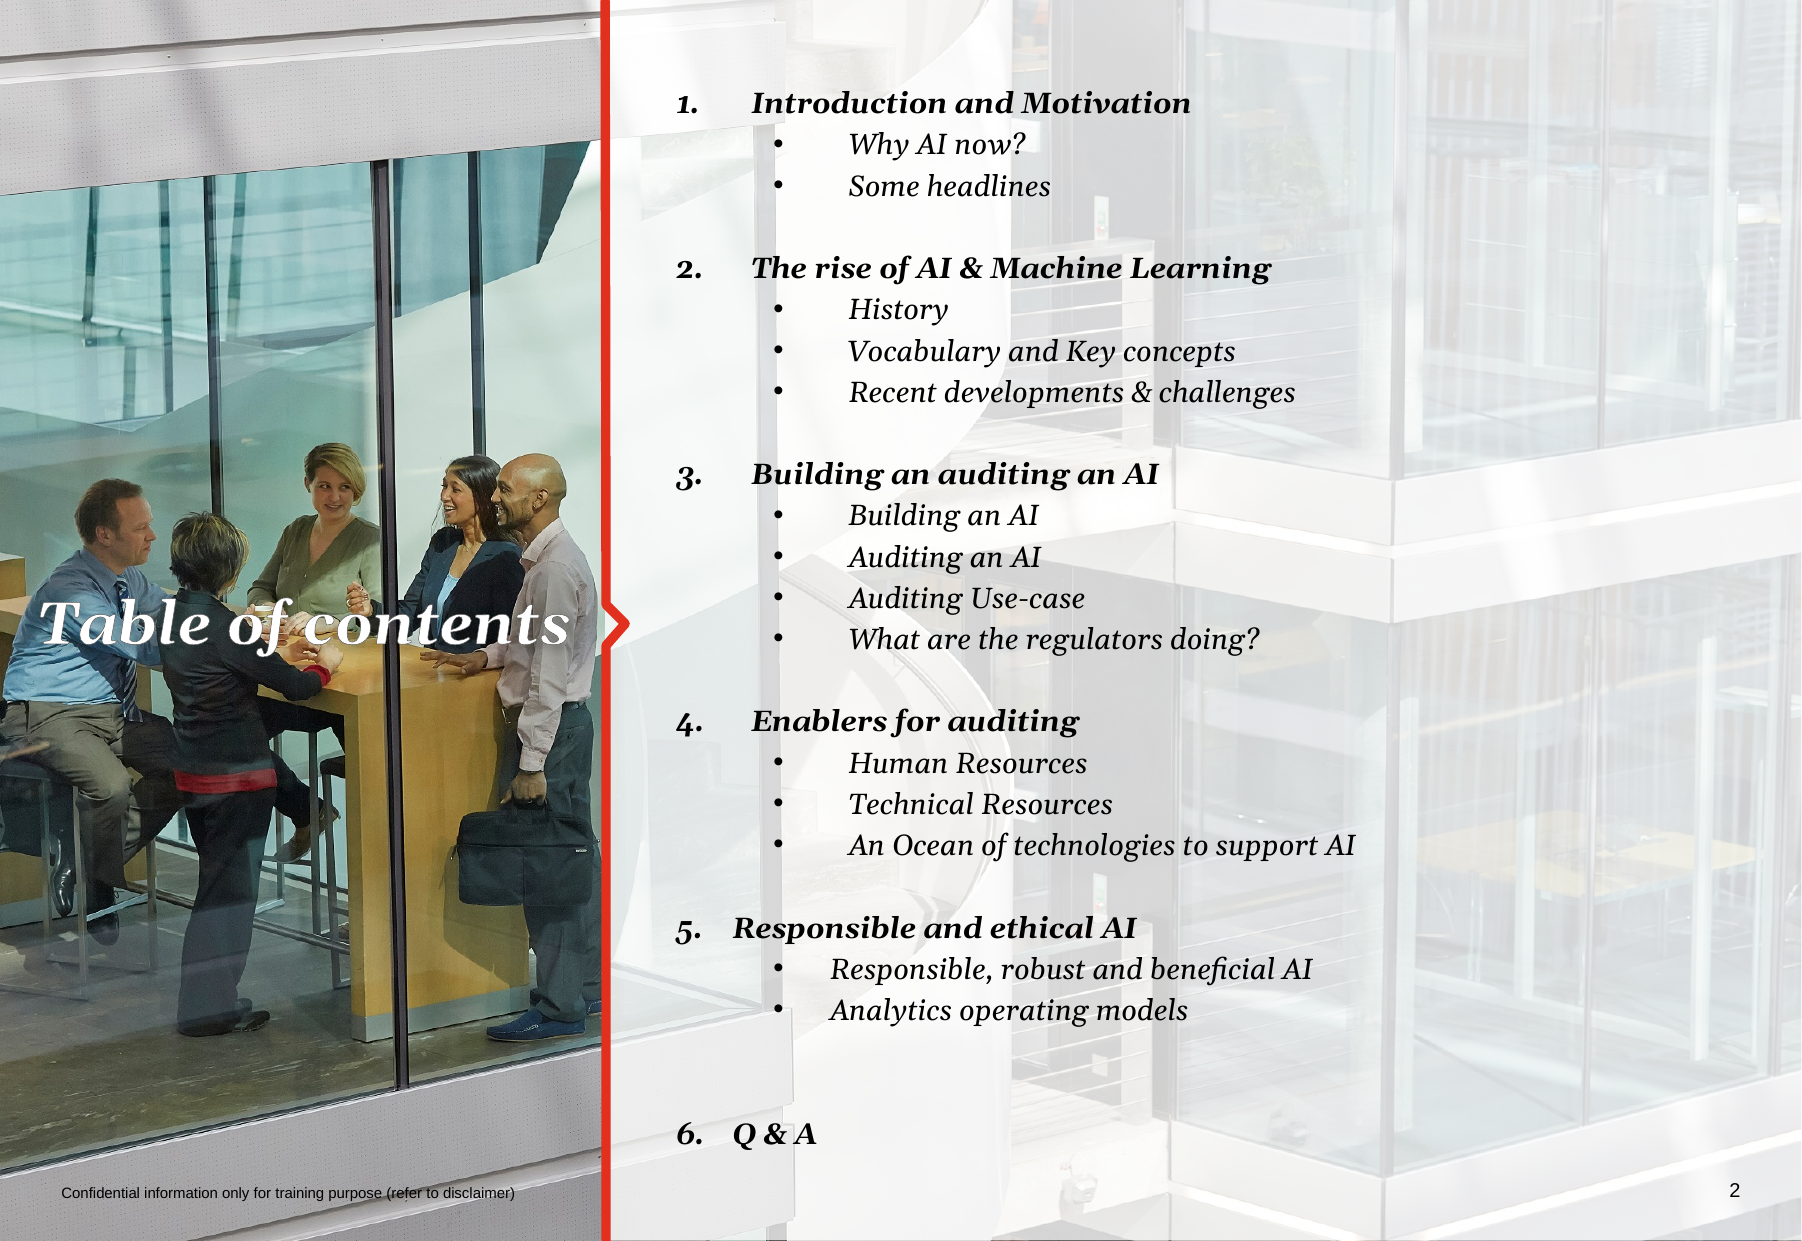

Introduction and Motivation
Why AI now?
Some headlines

The rise of AI & Machine Learning
History
Vocabulary and Key concepts
Recent developments & challenges

Building an auditing an AI
Building an AI
Auditing an AI
Auditing Use-case
What are the regulators doing?

Enablers for auditing
Human Resources
Technical Resources
An Ocean of technologies to support AI

Responsible and ethical AI
Responsible, robust and beneficial AI
Analytics operating models

Q & A

# Table of contents

2